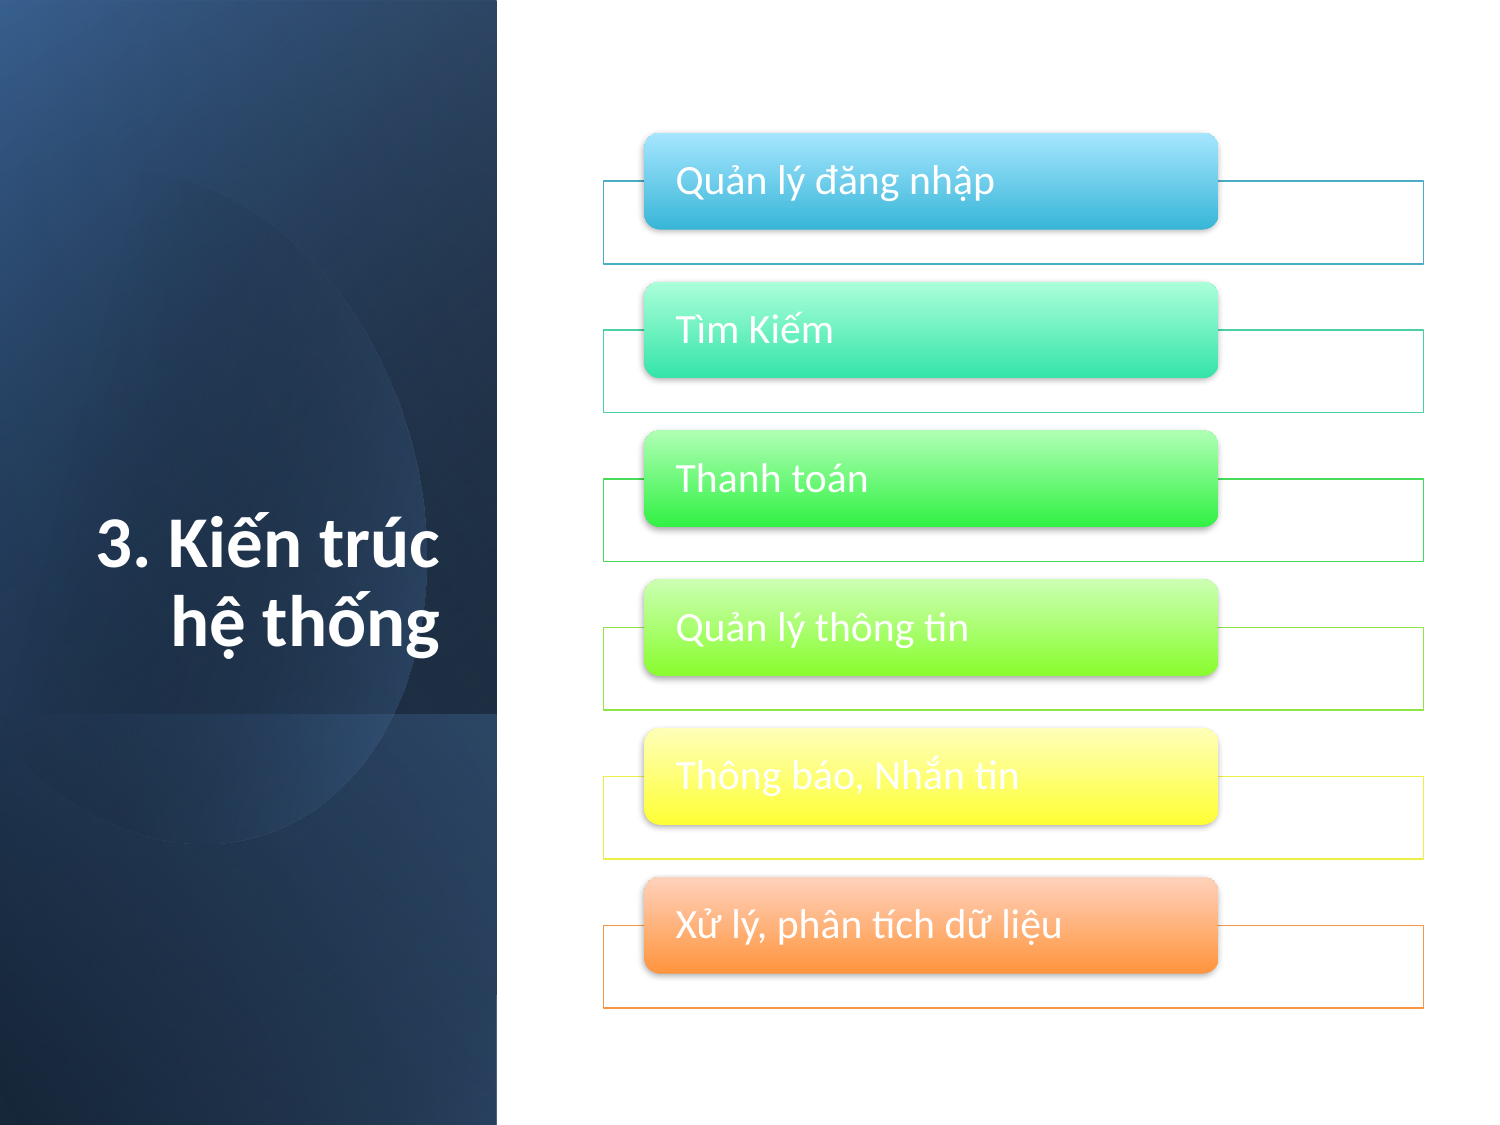

Quản lý đăng nhập
Tìm Kiếm
Thanh toán
Quản lý thông tin
Thông báo, Nhắn tin
Xử lý, phân tích dữ liệu

3. Kiến trúc hệ thống